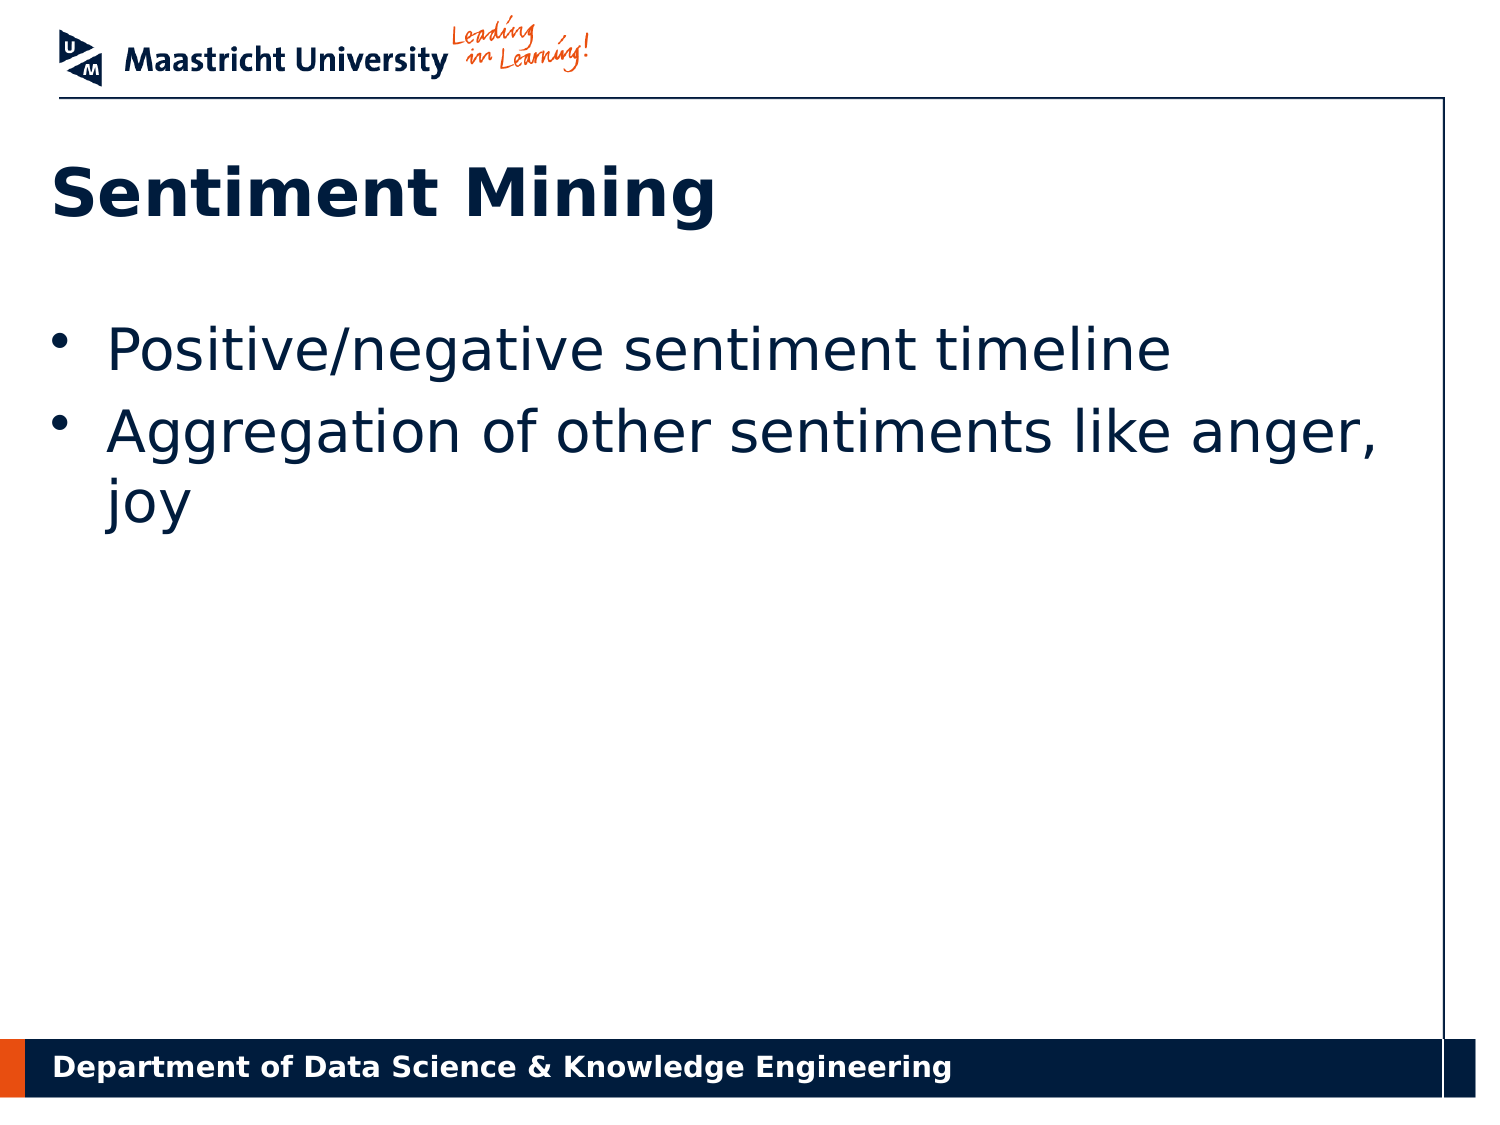

# Sentiment Mining
Positive/negative sentiment timeline
Aggregation of other sentiments like anger, joy